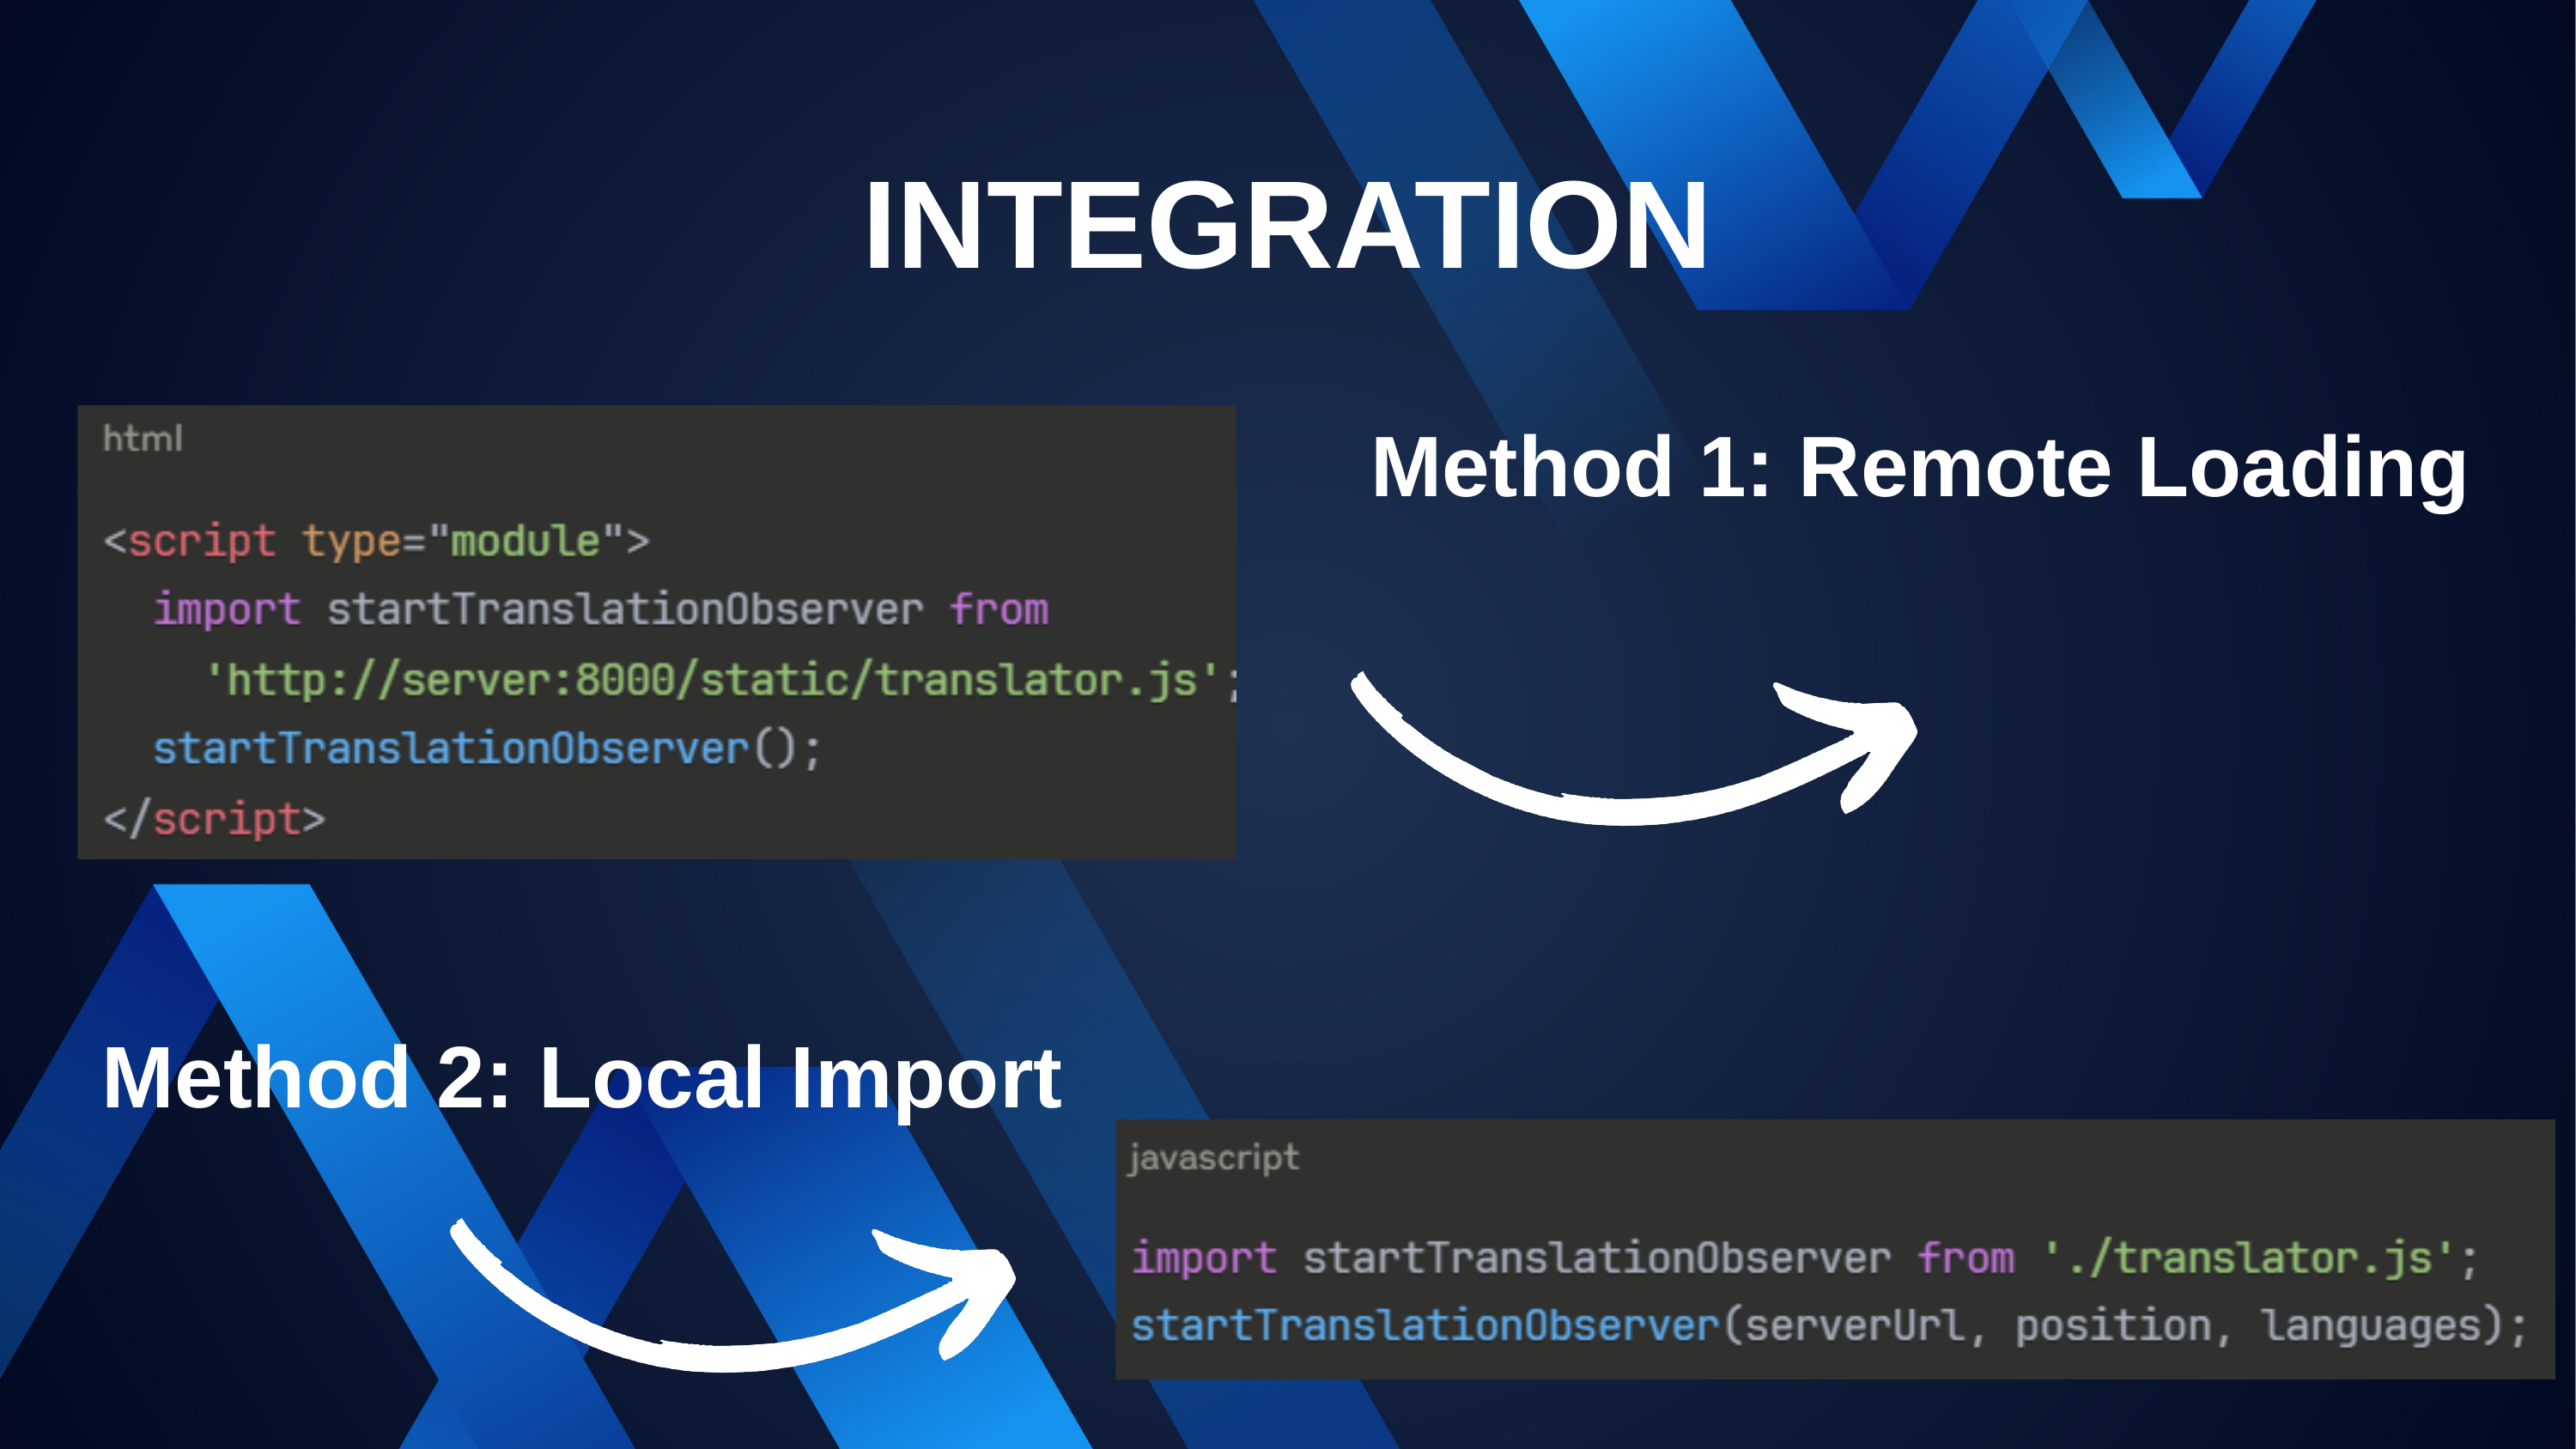

INTEGRATION
Method 1: Remote Loading

Method 2: Local Import